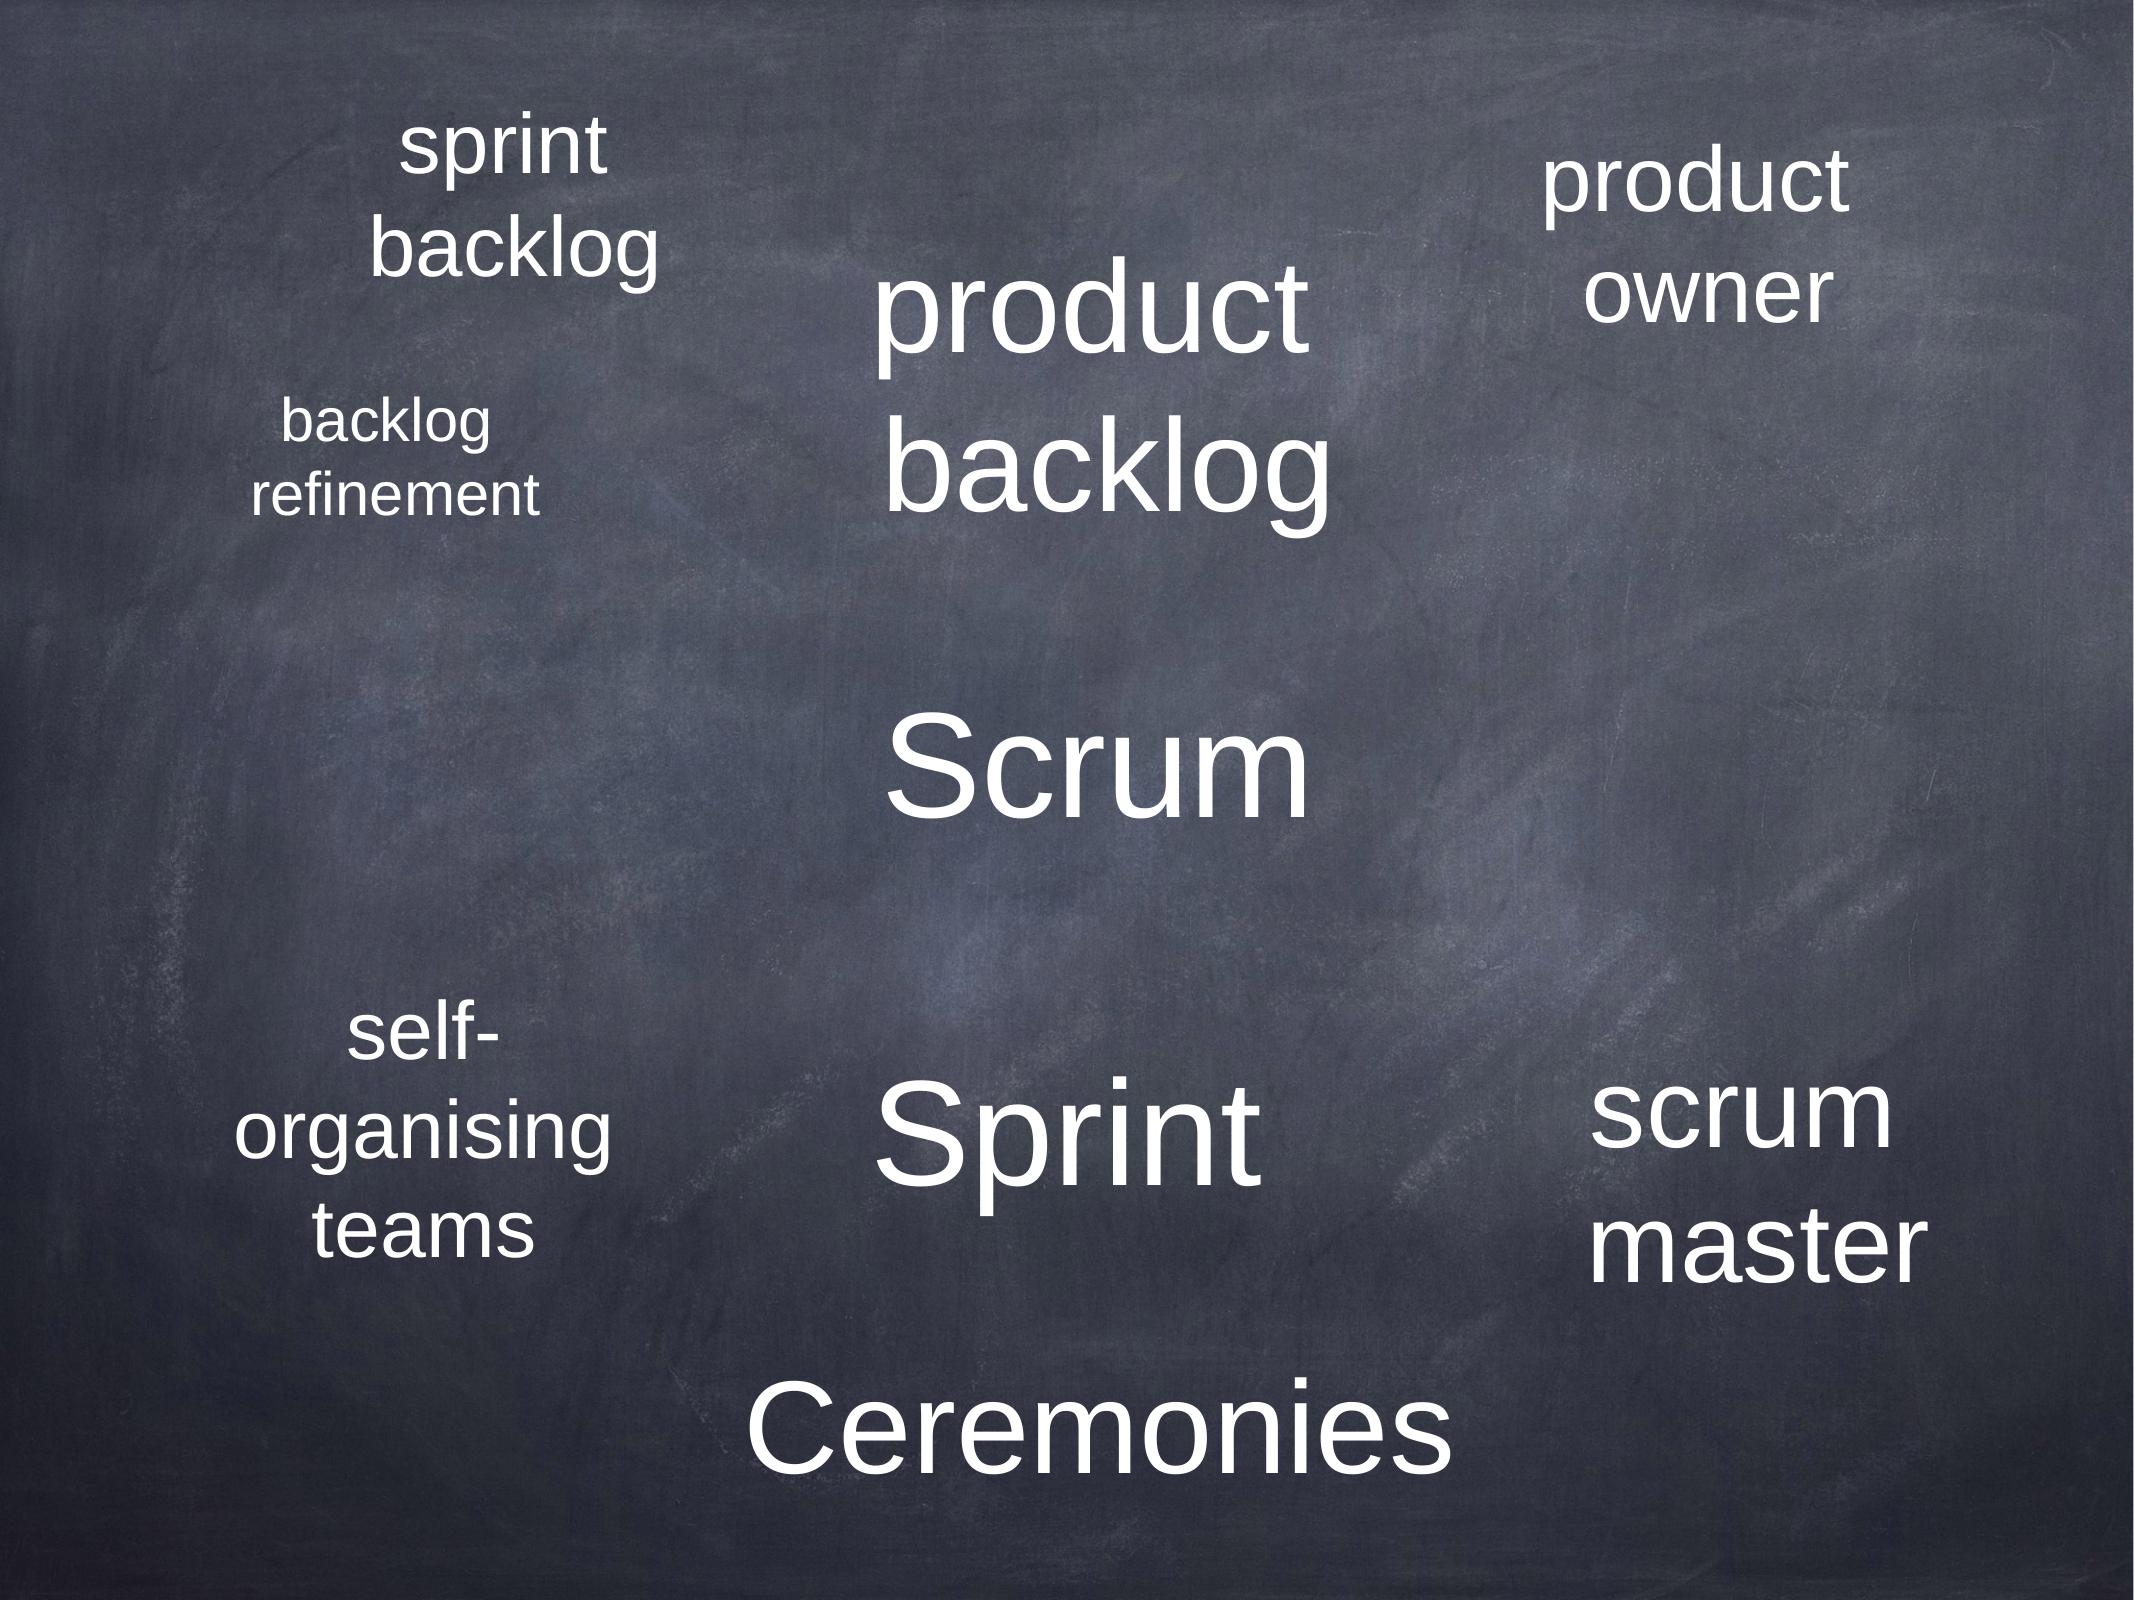

sprint
backlog
product
owner
product
backlog
backlog
refinement
# Scrum
self-organising teams
Sprint
scrum
master
Ceremonies